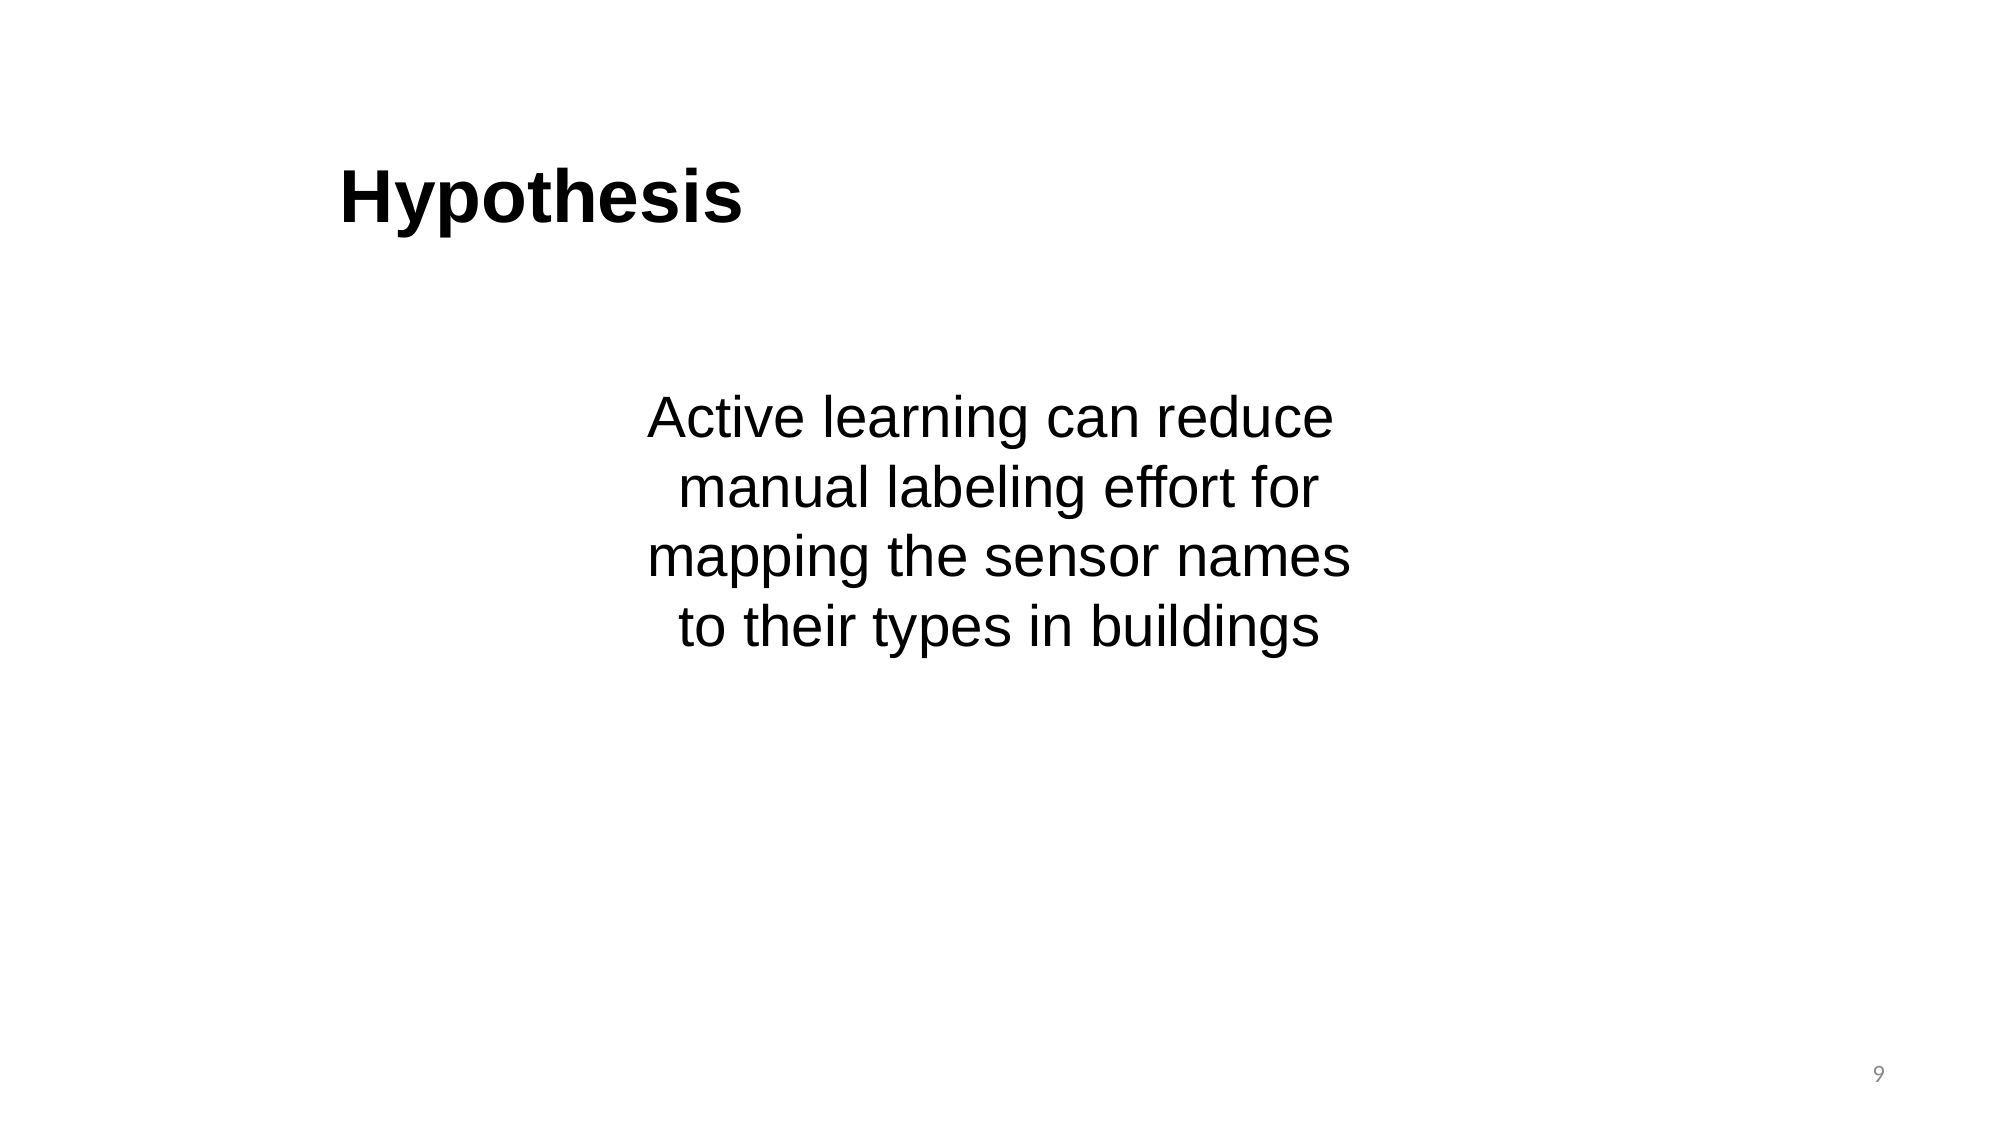

Hypothesis
# Active learning can reduce manual labeling effort for mapping the sensor names to their types in buildings
9